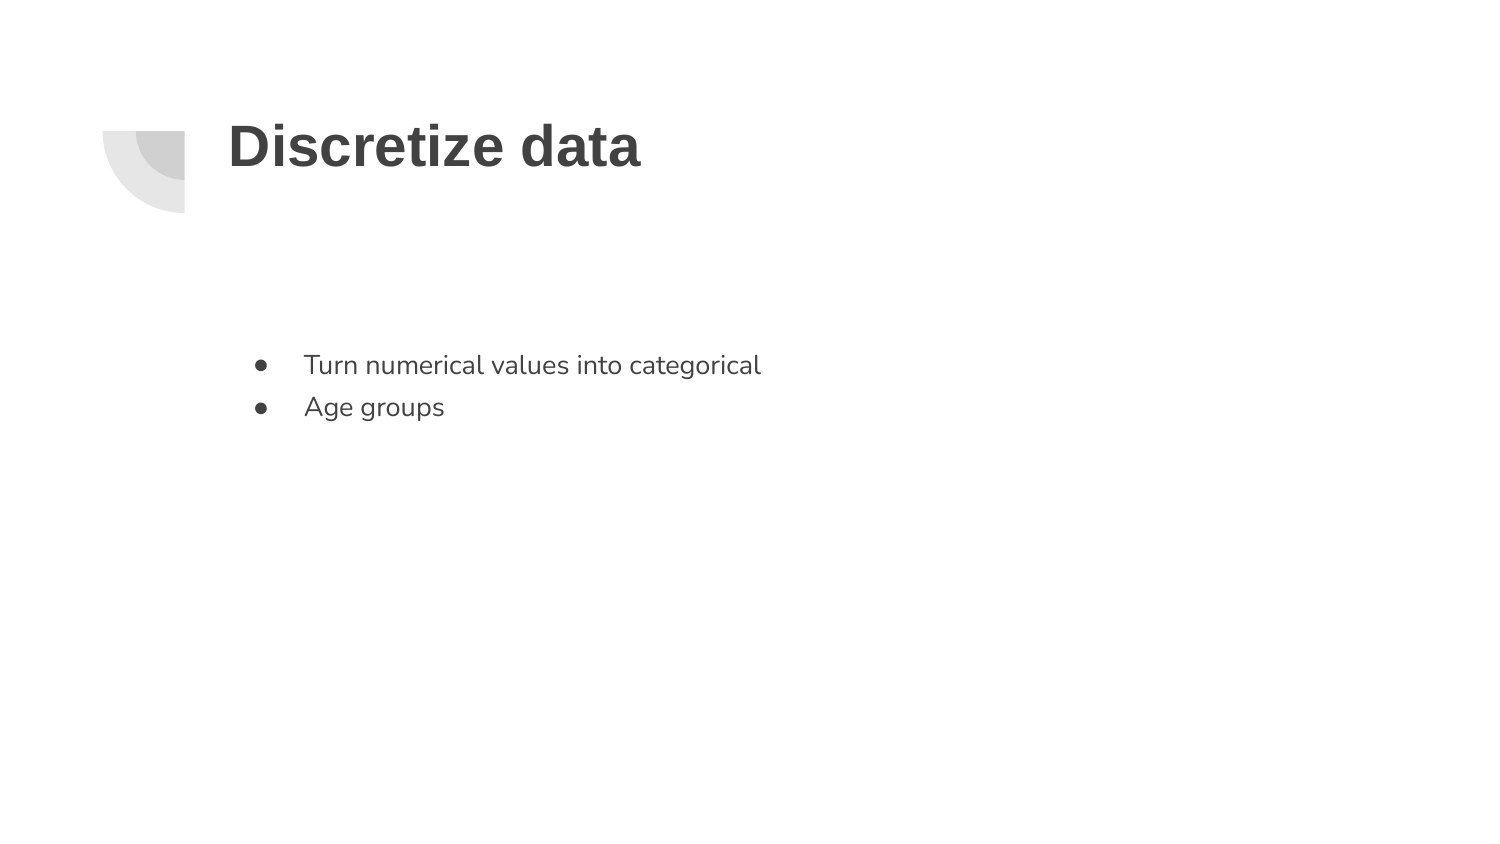

# Discretize data
Turn numerical values into categorical
Age groups